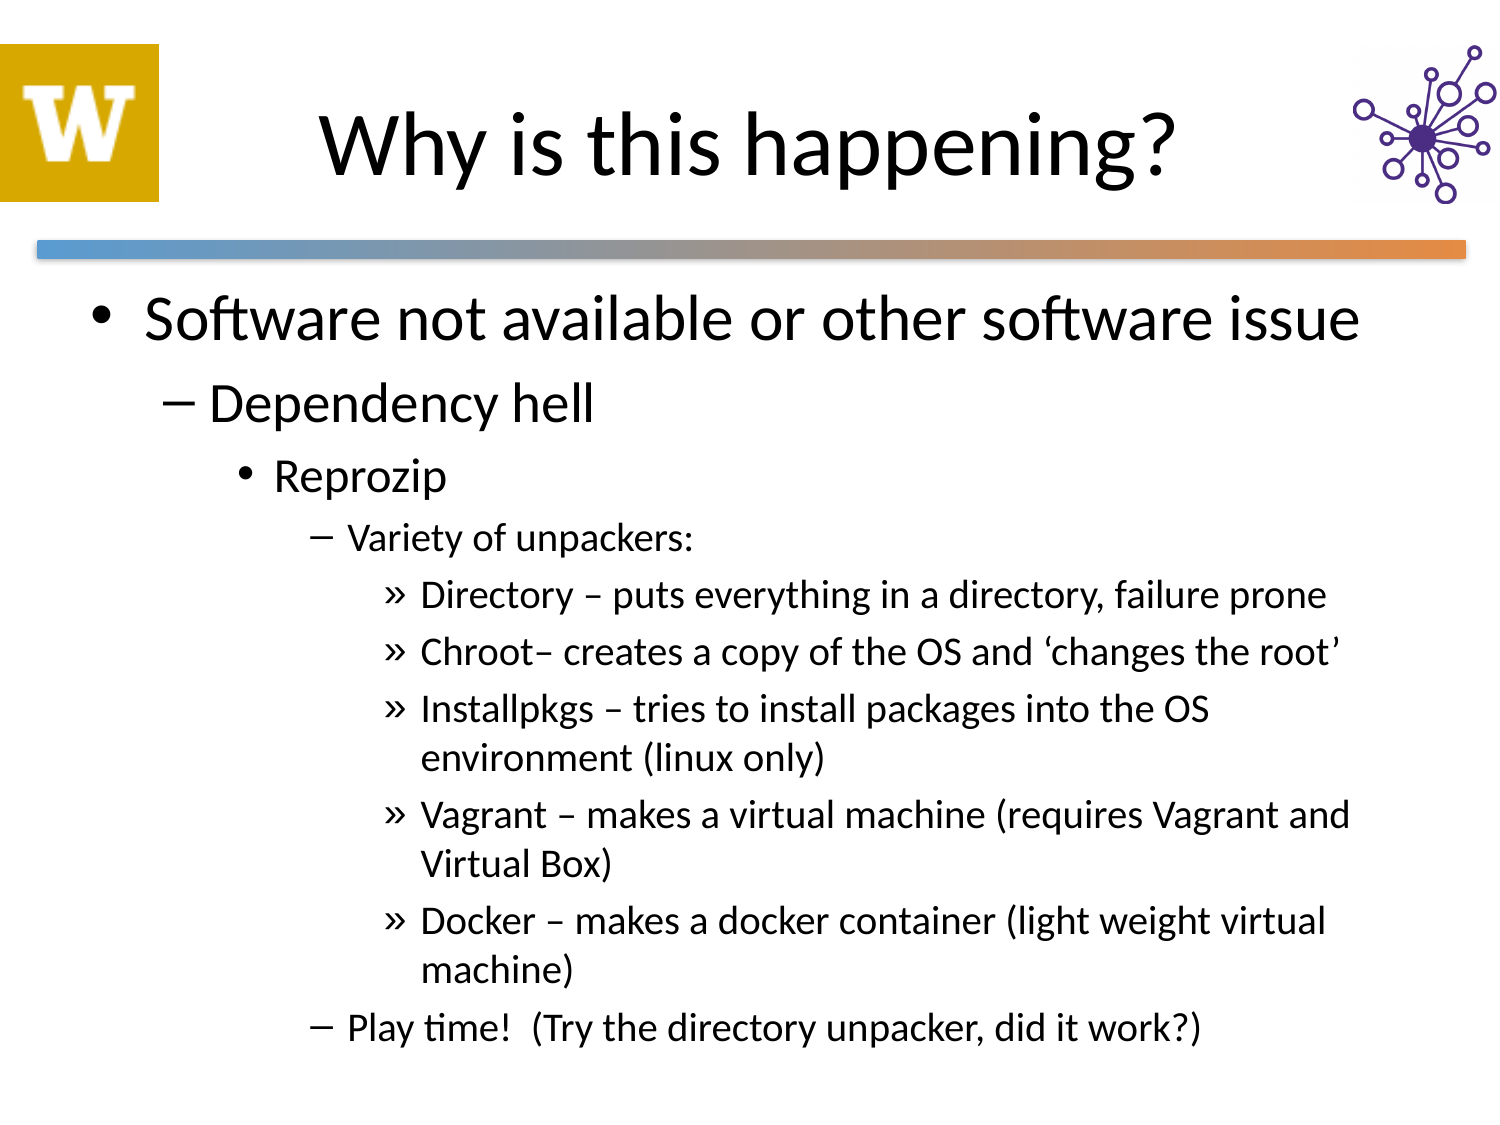

# Why is this happening?
Software not available or other software issue
Dependency hell
Reprozip
Variety of unpackers:
Directory – puts everything in a directory, failure prone
Chroot– creates a copy of the OS and ‘changes the root’
Installpkgs – tries to install packages into the OS environment (linux only)
Vagrant – makes a virtual machine (requires Vagrant and Virtual Box)
Docker – makes a docker container (light weight virtual machine)
Play time!  (Try the directory unpacker, did it work?)